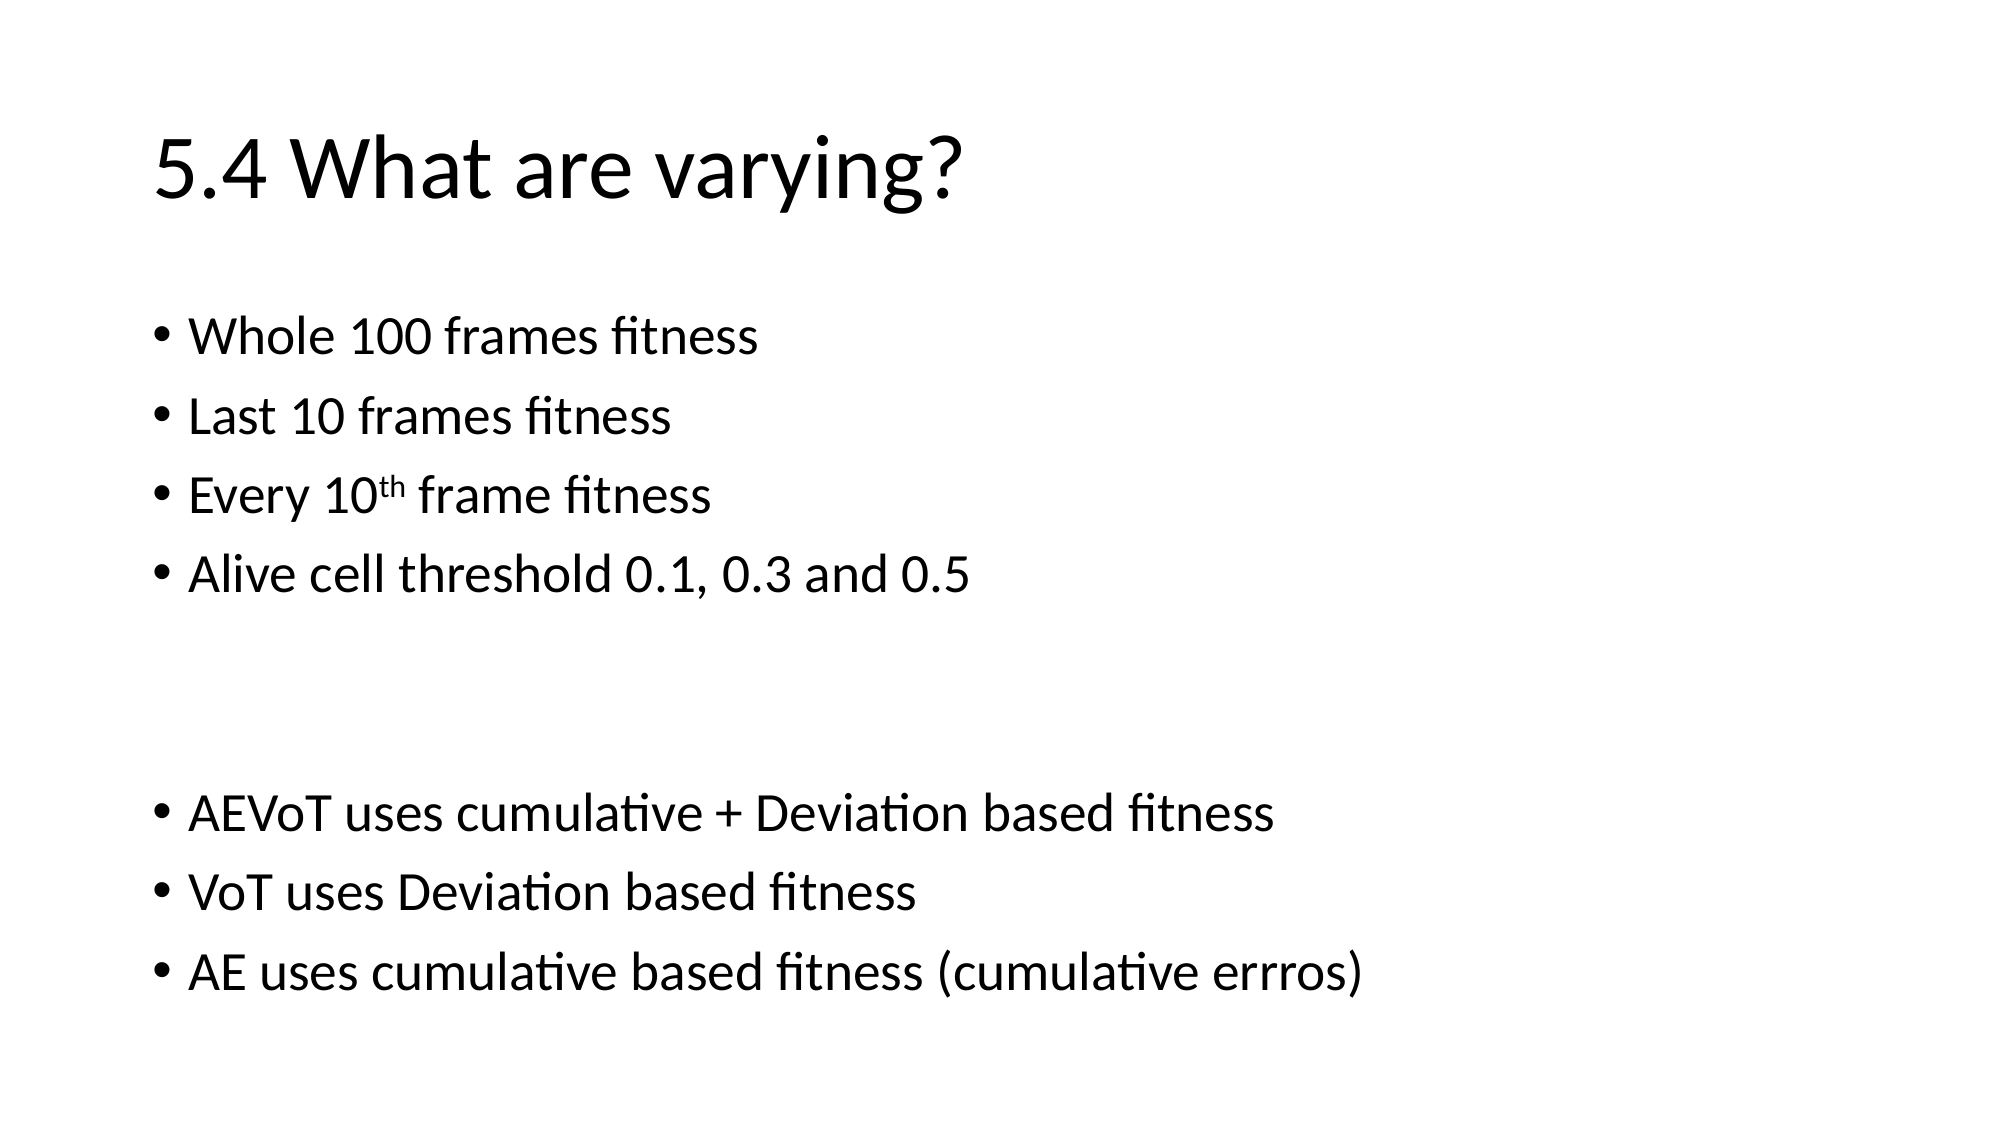

# 5.4 What are varying?
Whole 100 frames fitness
Last 10 frames fitness
Every 10th frame fitness
Alive cell threshold 0.1, 0.3 and 0.5

AEVoT uses cumulative + Deviation based fitness
VoT uses Deviation based fitness
AE uses cumulative based fitness (cumulative errros)